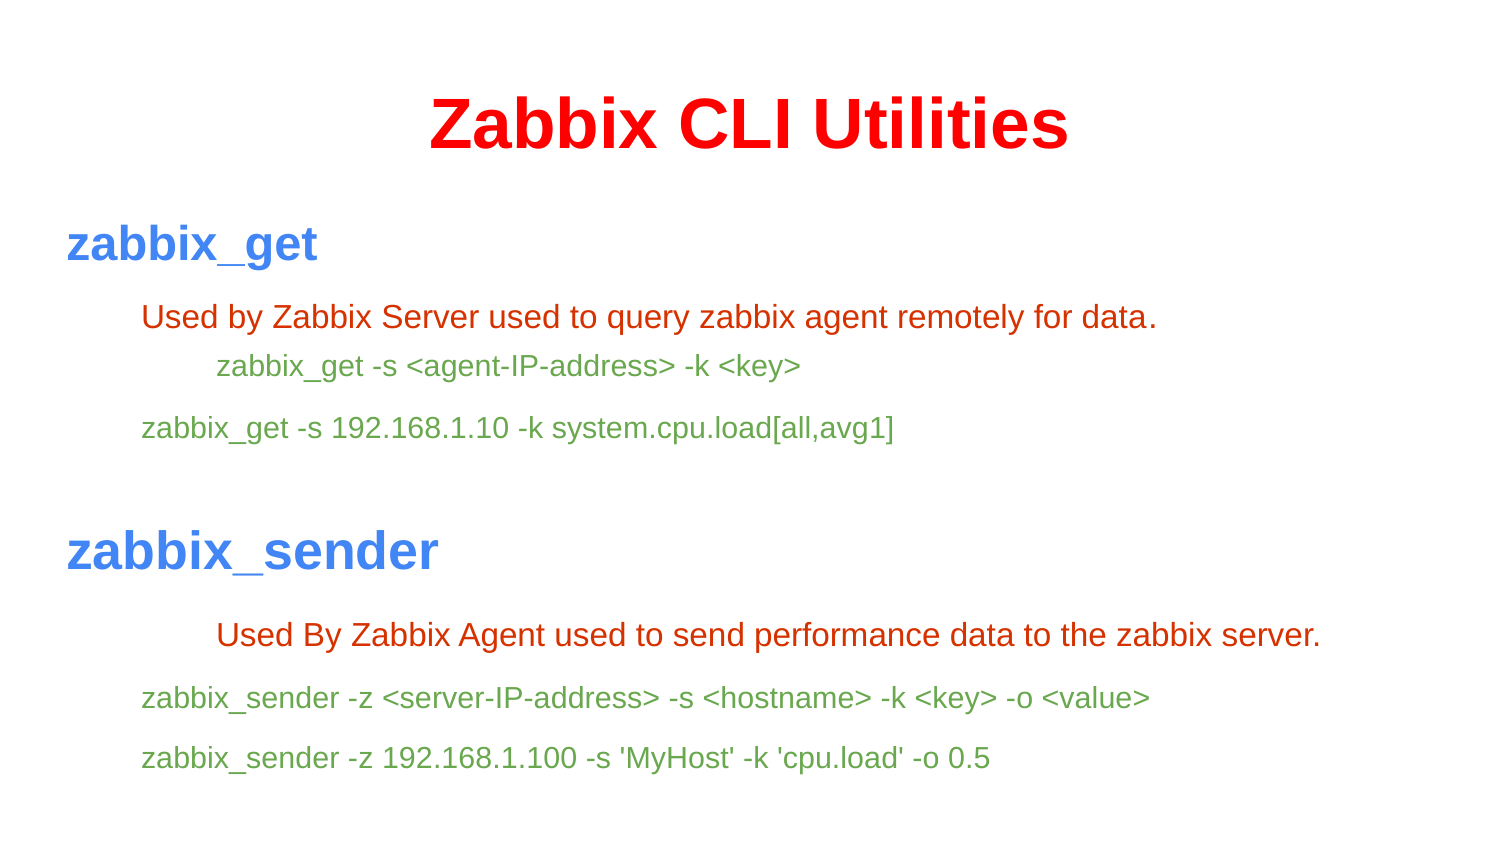

# Zabbix CLI Utilities
zabbix_get
Used by Zabbix Server used to query zabbix agent remotely for data.
	zabbix_get -s <agent-IP-address> -k <key>
zabbix_get -s 192.168.1.10 -k system.cpu.load[all,avg1]
zabbix_sender
	Used By Zabbix Agent used to send performance data to the zabbix server.
zabbix_sender -z <server-IP-address> -s <hostname> -k <key> -o <value>
zabbix_sender -z 192.168.1.100 -s 'MyHost' -k 'cpu.load' -o 0.5